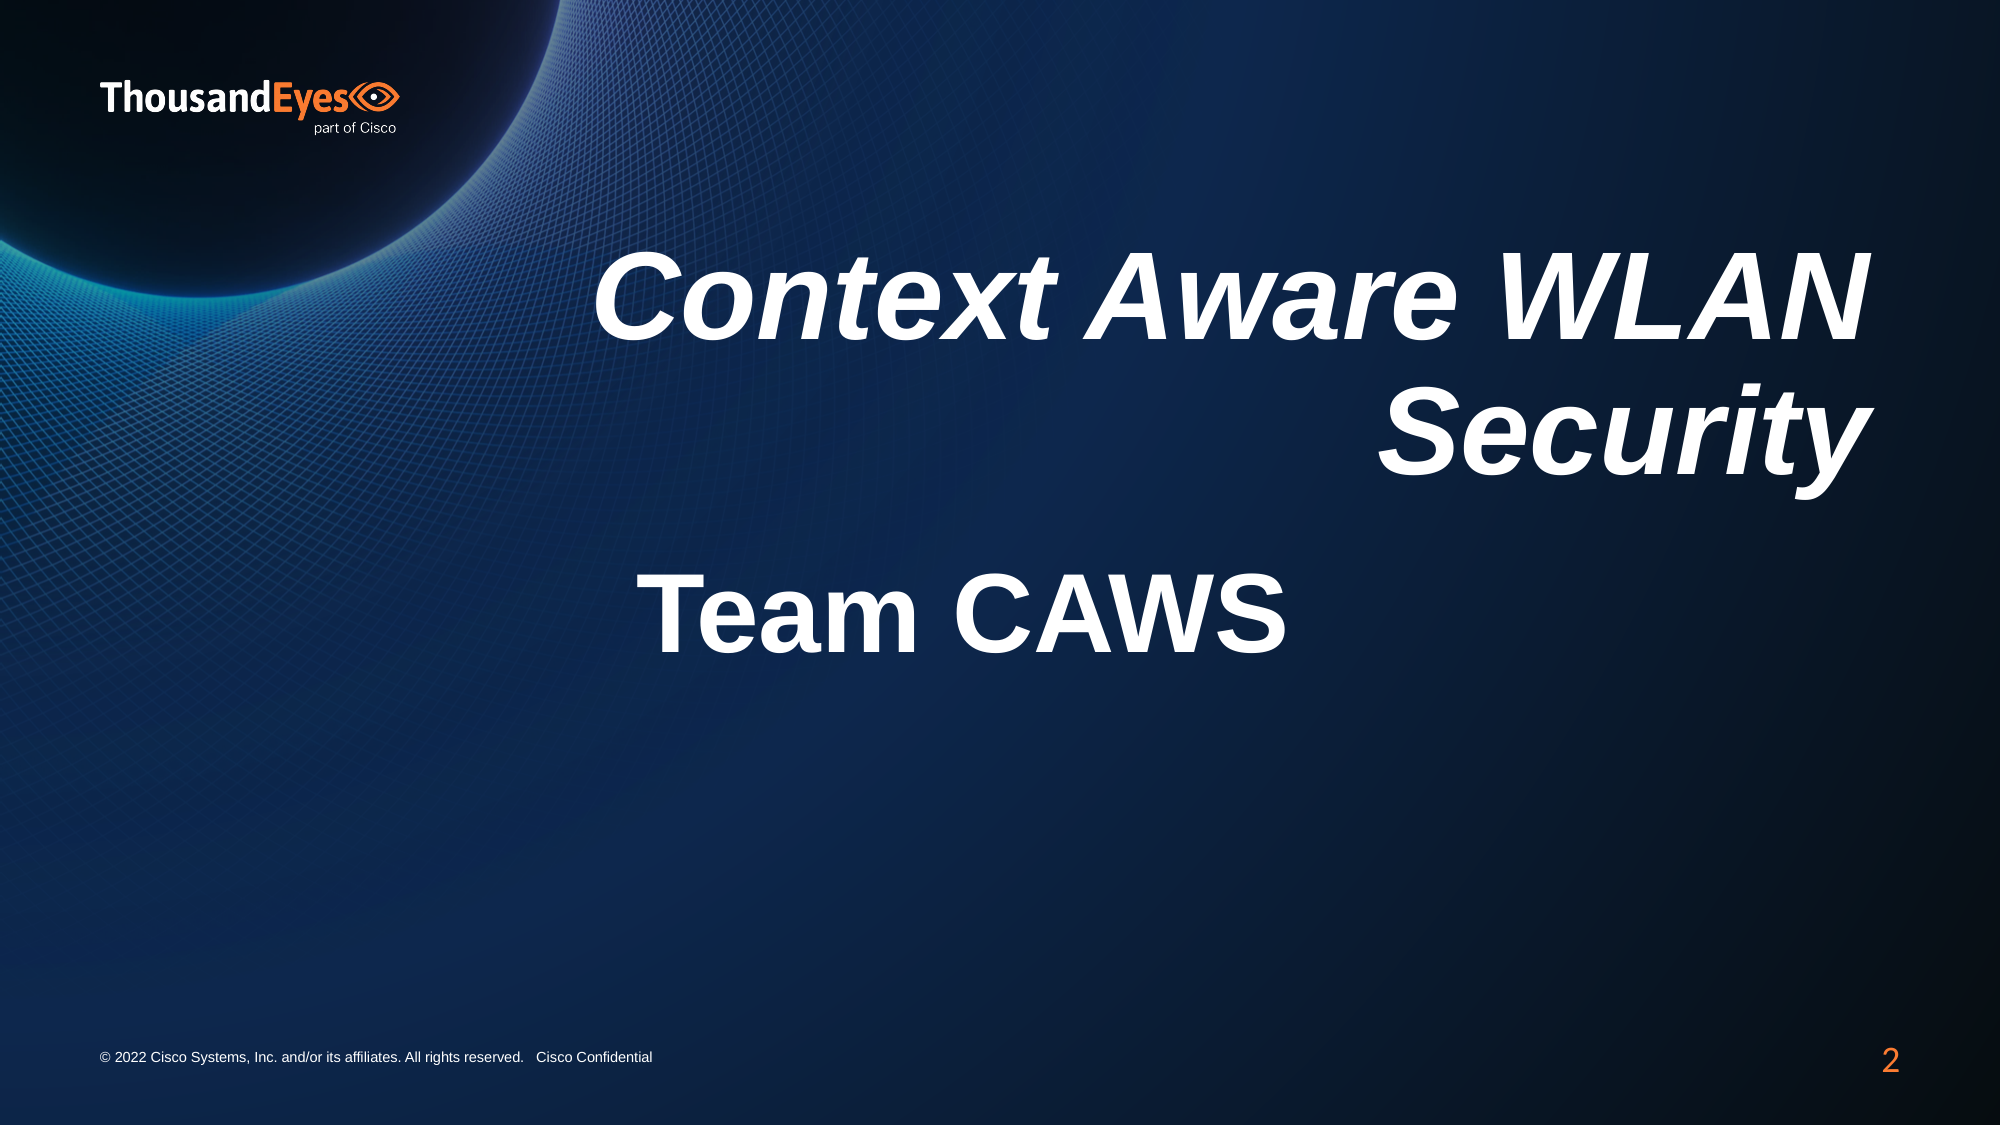

Context Aware WLAN Security

# Team CAWS
2
© 2022 Cisco Systems, Inc. and/or its affiliates. All rights reserved.   Cisco Confidential